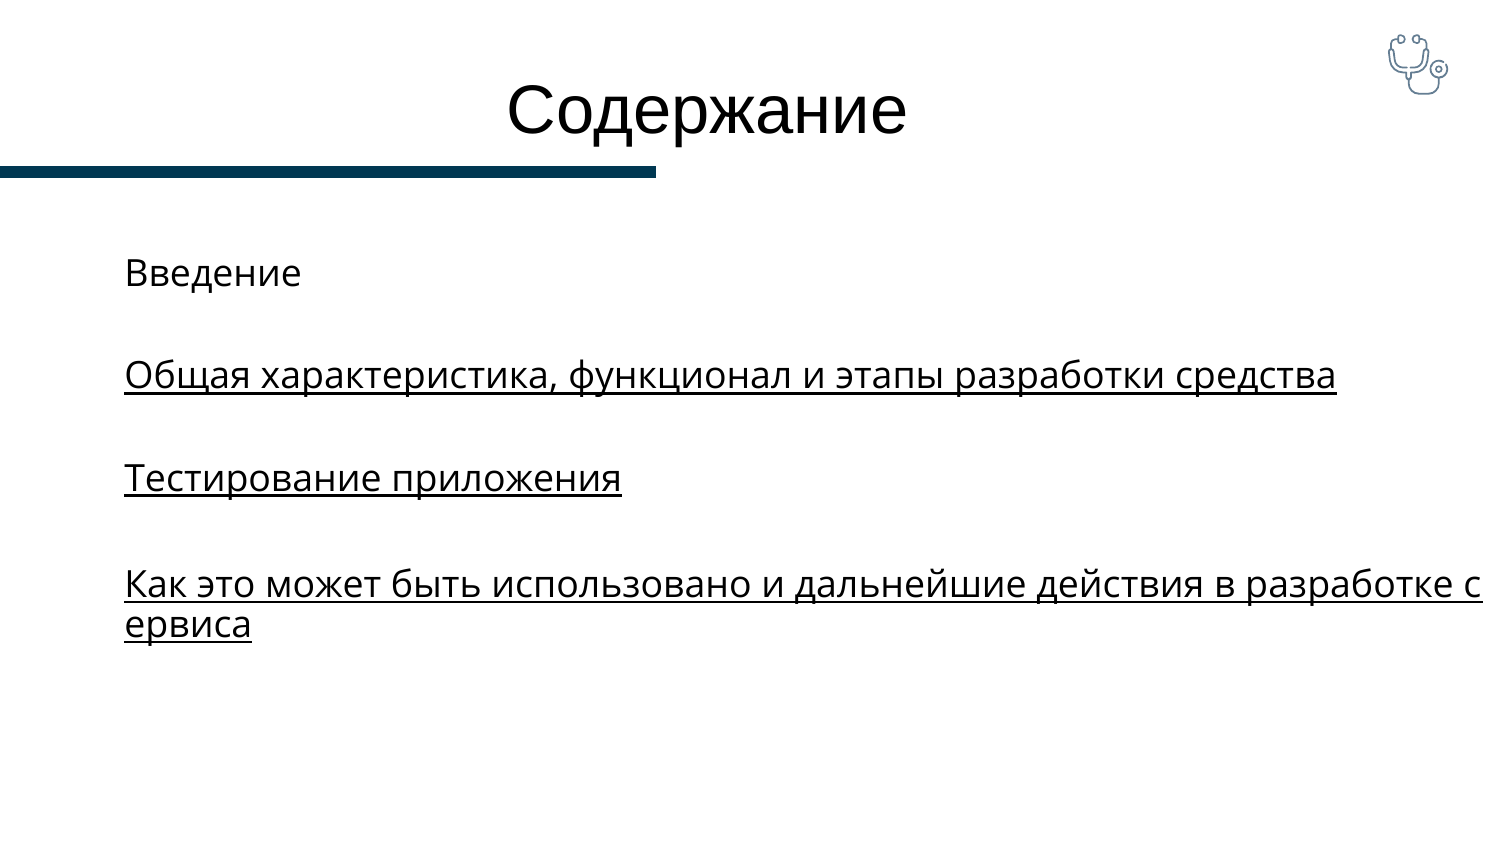

# Содержание
| Введение |
| --- |
| Общая характеристика, функционал и этапы разработки средства |
| Тестирование приложения |
| Как это может быть использовано и дальнейшие действия в разработке сервиса |
|  |